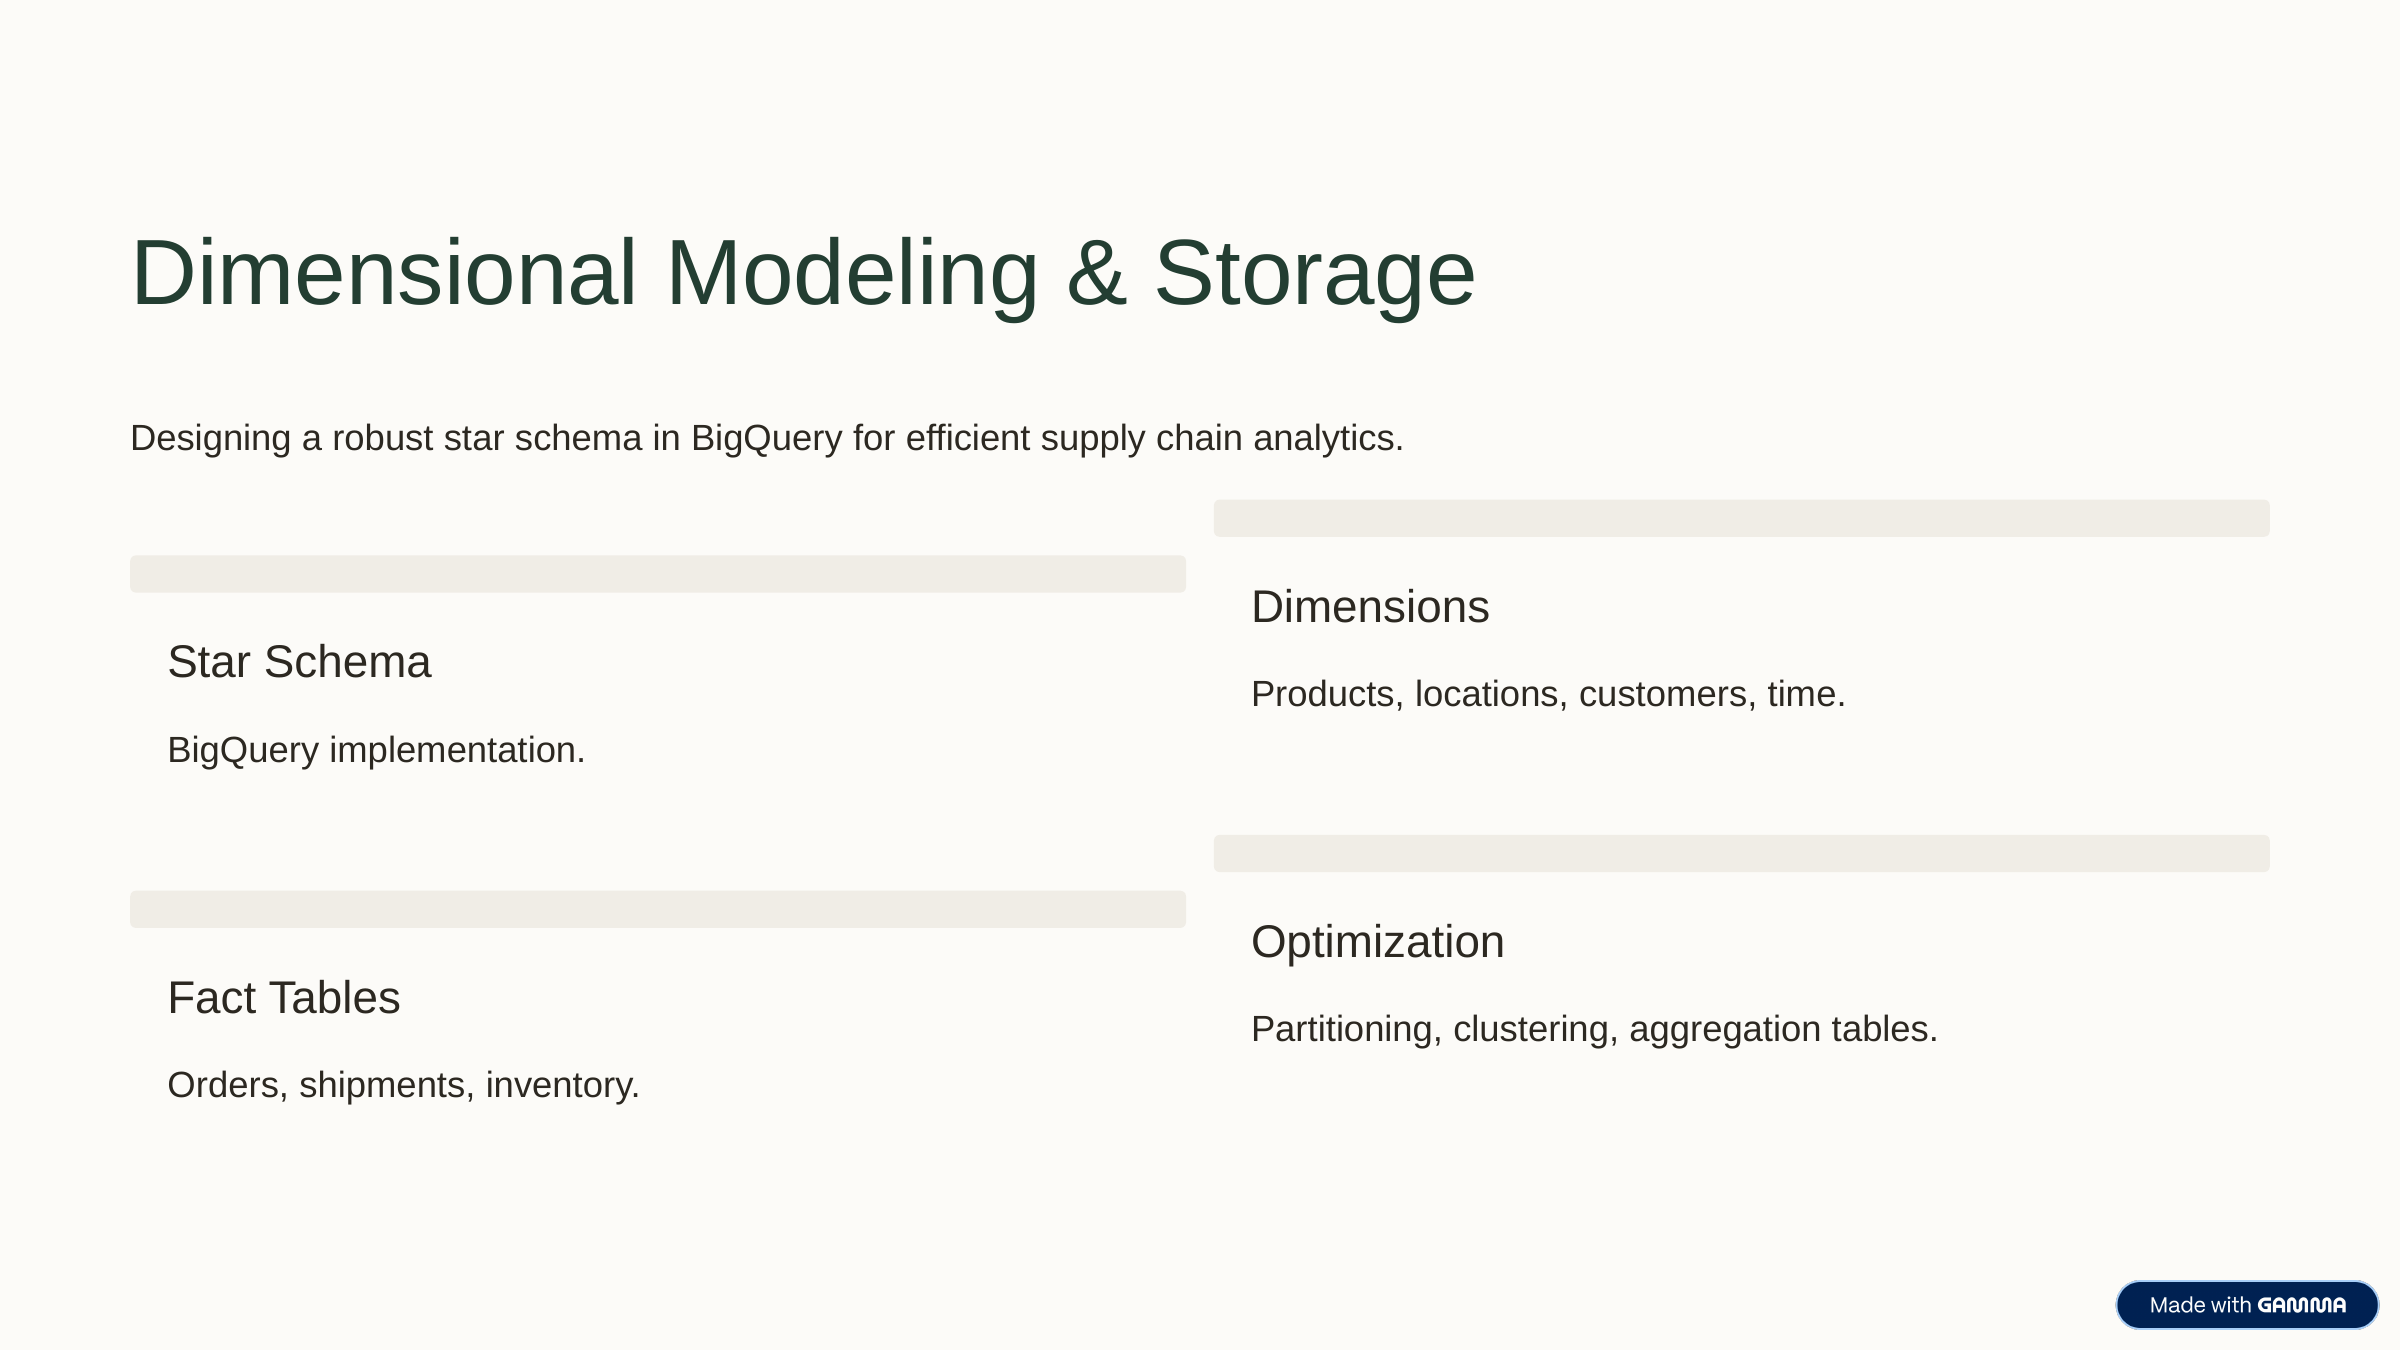

Dimensional Modeling & Storage
Designing a robust star schema in BigQuery for efficient supply chain analytics.

Dimensions
Star Schema
Products, locations, customers, time.
BigQuery implementation.

Optimization
Fact Tables
Partitioning, clustering, aggregation tables.
Orders, shipments, inventory.